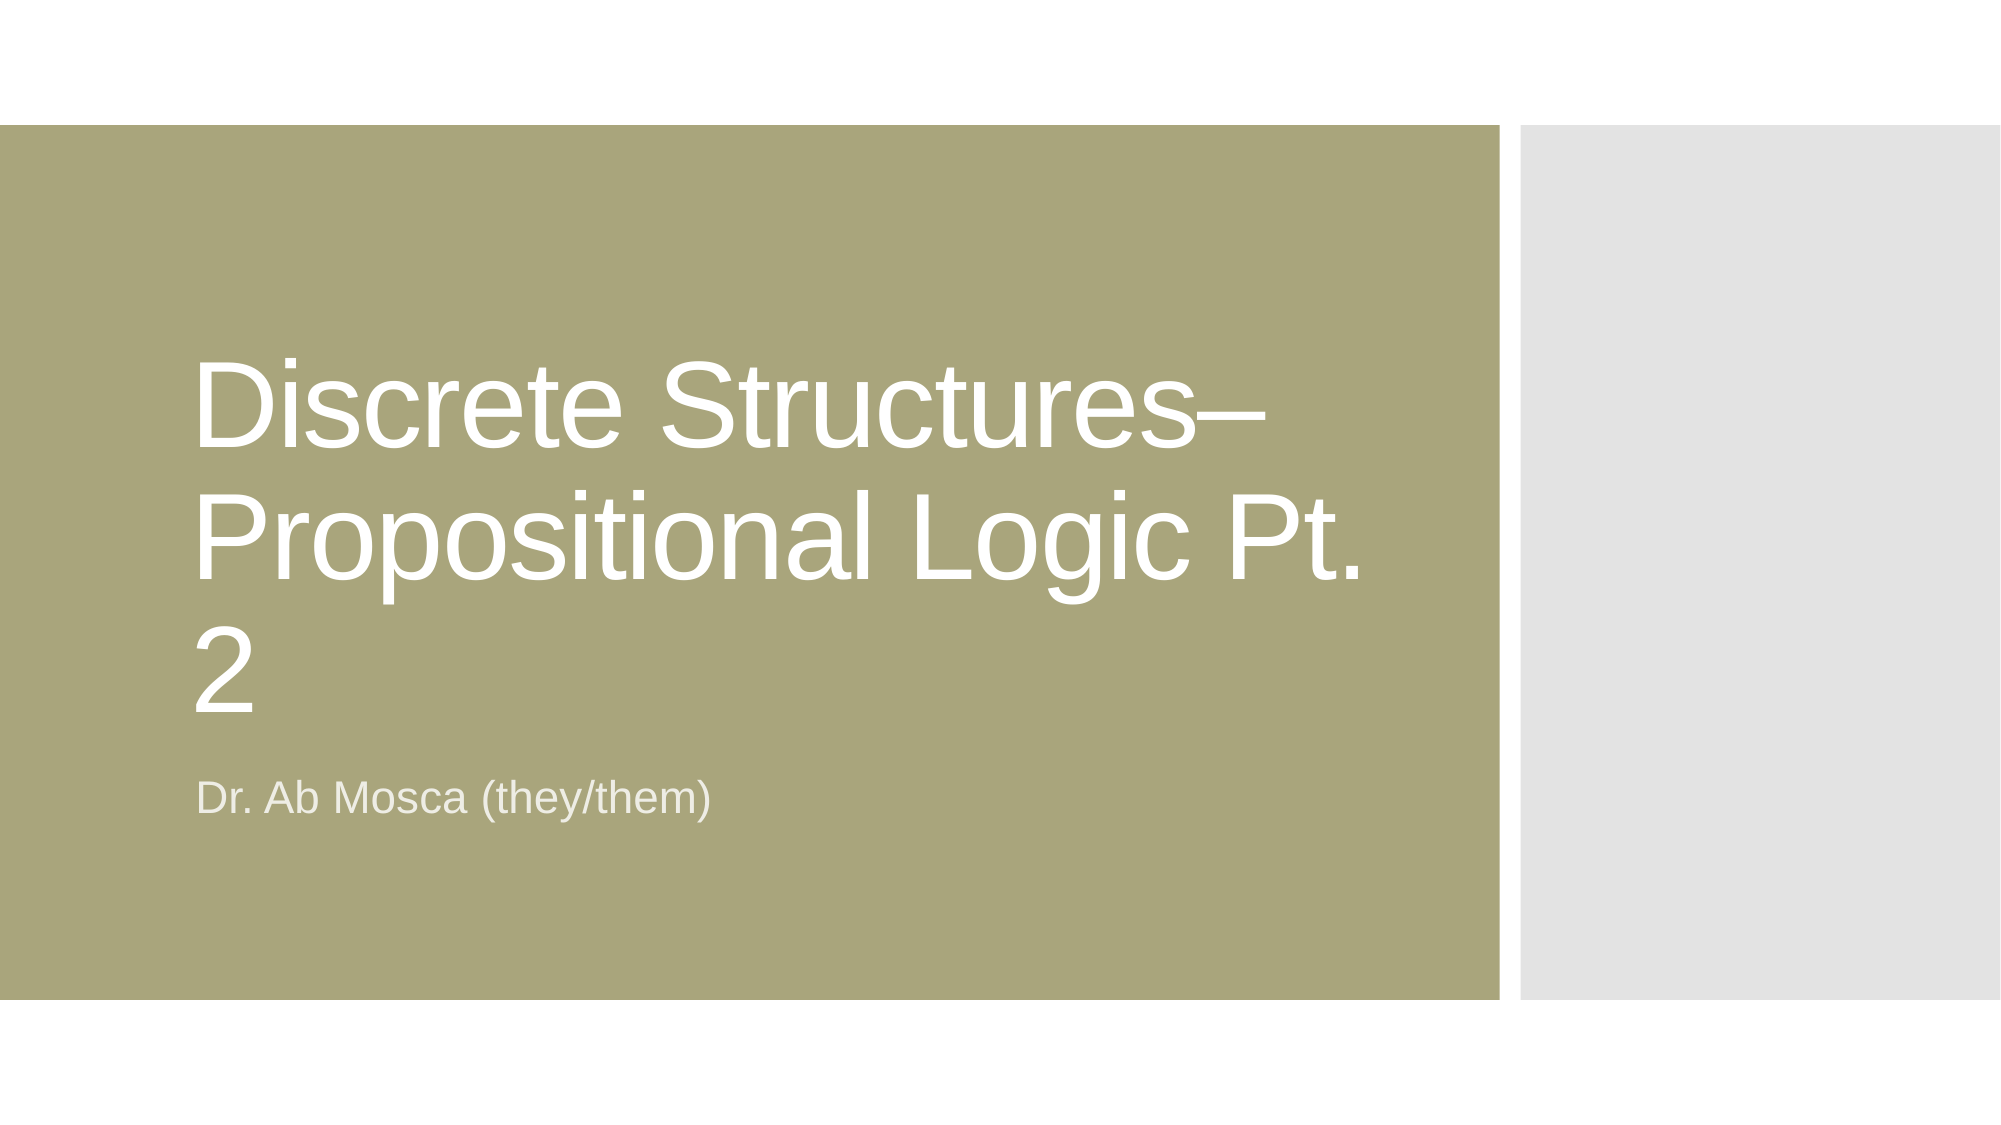

# Discrete Structures– Propositional Logic Pt. 2
Dr. Ab Mosca (they/them)